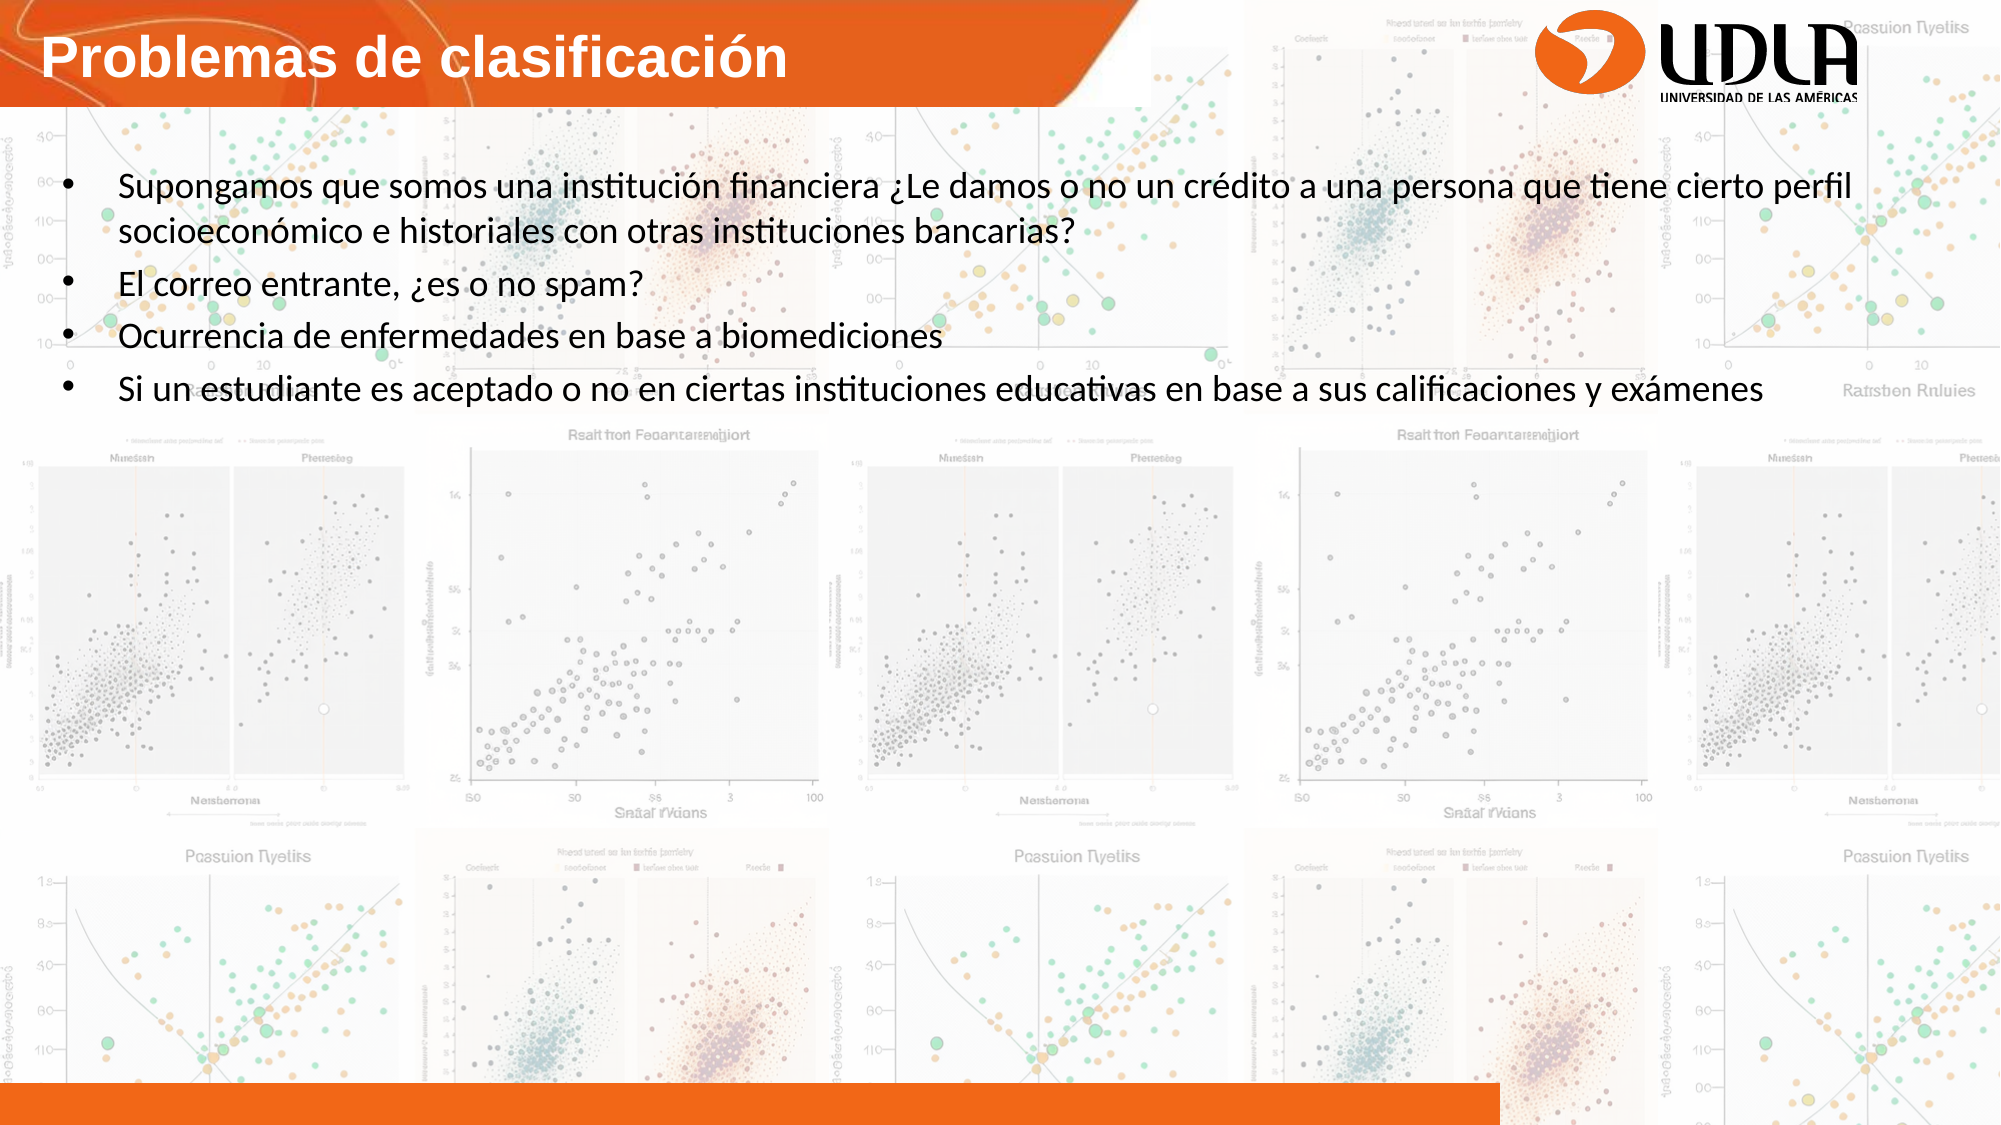

Problemas de clasificación
Supongamos que somos una institución financiera ¿Le damos o no un crédito a una persona que tiene cierto perfil socioeconómico e historiales con otras instituciones bancarias?
El correo entrante, ¿es o no spam?
Ocurrencia de enfermedades en base a biomediciones
Si un estudiante es aceptado o no en ciertas instituciones educativas en base a sus calificaciones y exámenes